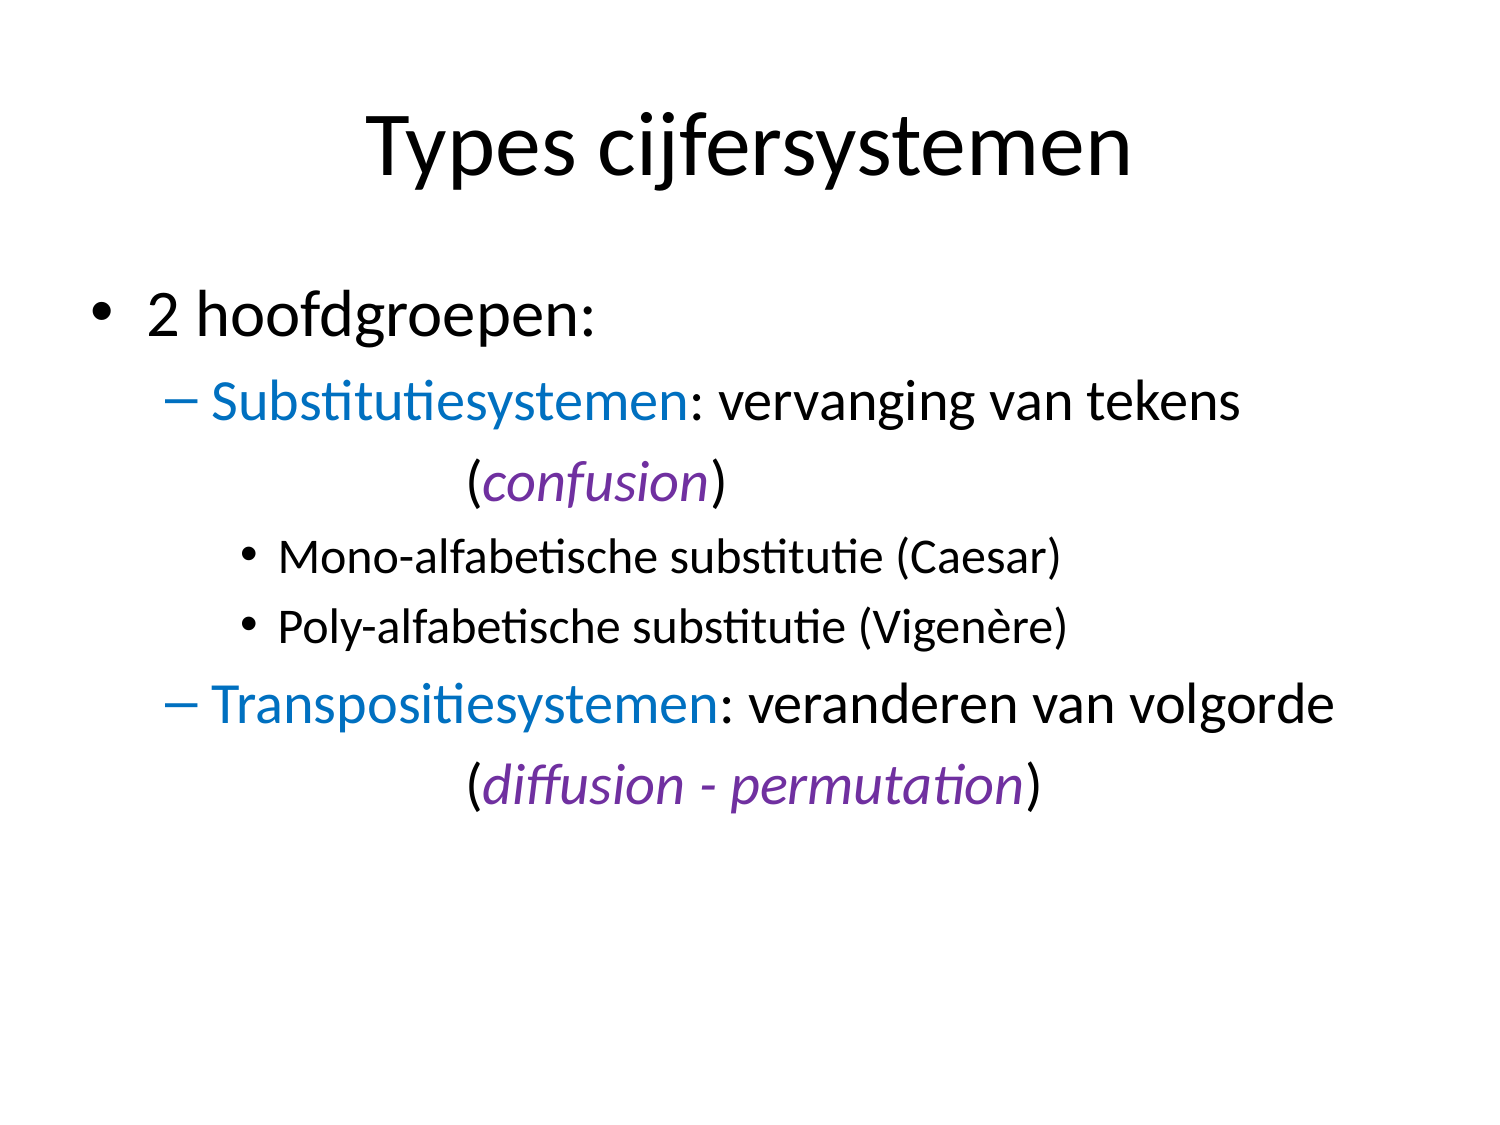

# Types cijfersystemen
2 hoofdgroepen:
Substitutiesystemen: vervanging van tekens
		(confusion)
Mono-alfabetische substitutie (Caesar)
Poly-alfabetische substitutie (Vigenère)
Transpositiesystemen: veranderen van volgorde
		(diffusion - permutation)